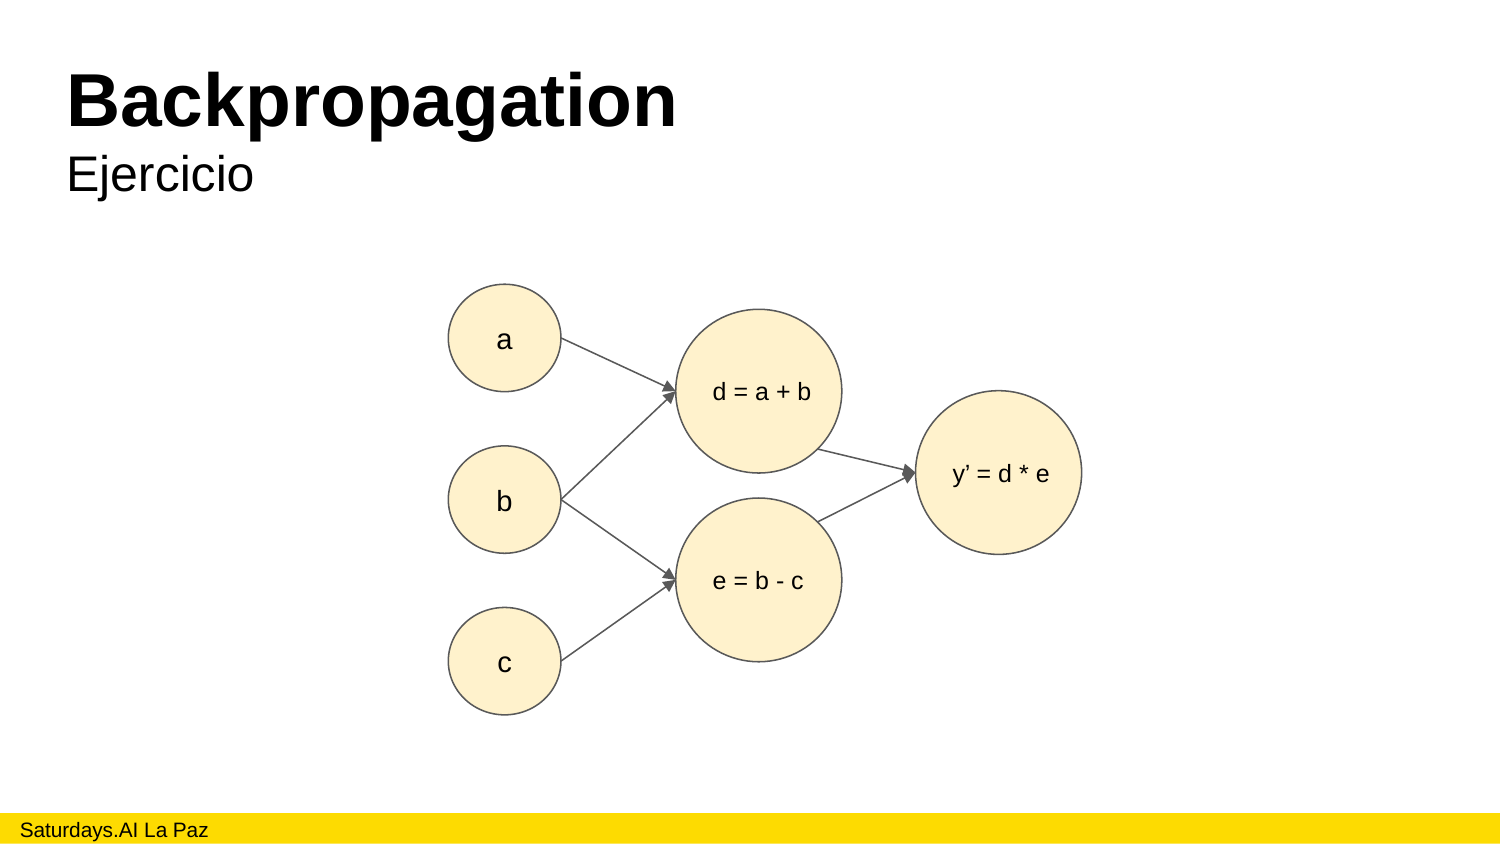

# Backpropagation
Ejercicio
a

d = a + b

y’ = d * e
b

e = b - c
c
Saturdays.AI La Paz						     										      1/2021